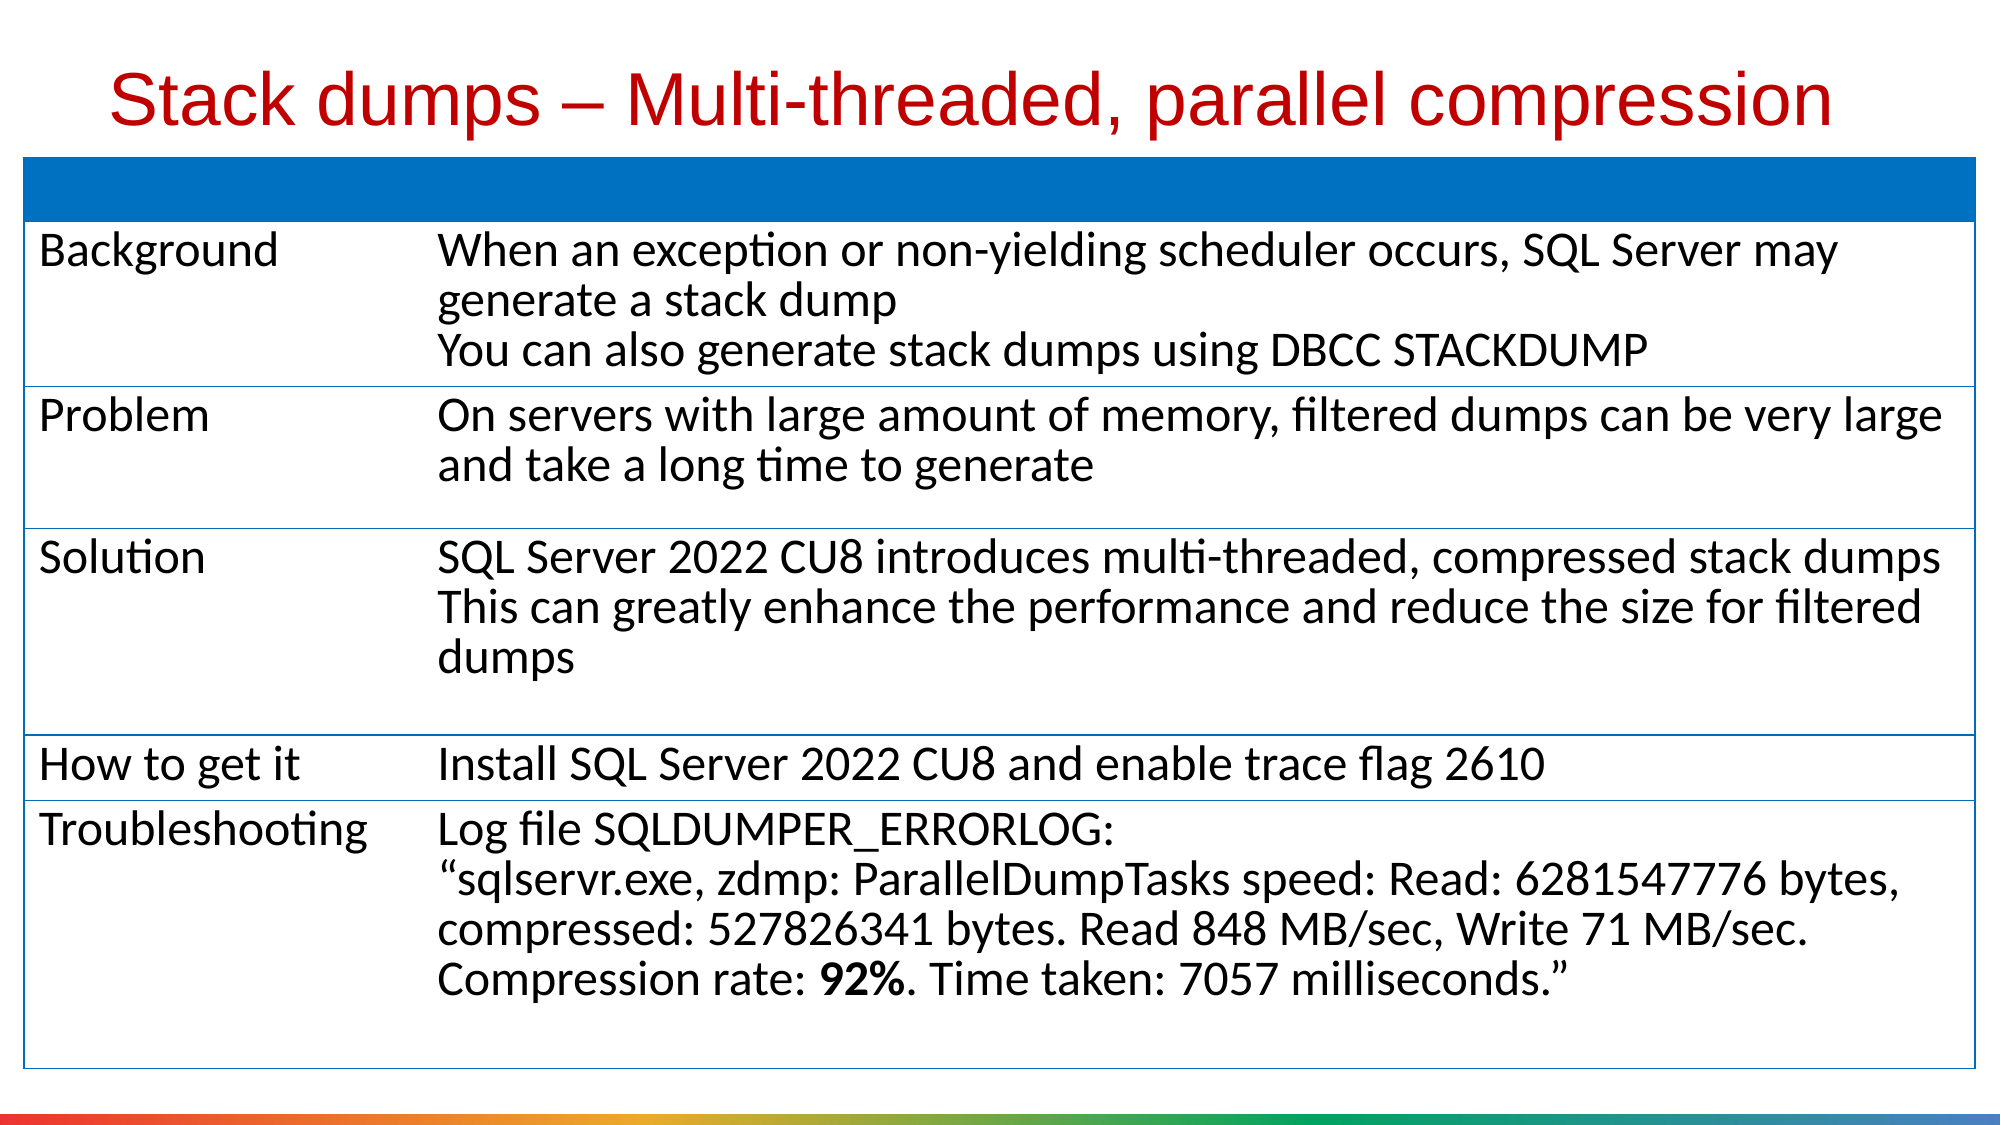

# Stack dumps – Multi-threaded, parallel compression
|  |  |
| --- | --- |
| Background | When an exception or non-yielding scheduler occurs, SQL Server may generate a stack dump You can also generate stack dumps using DBCC STACKDUMP |
| Problem | On servers with large amount of memory, filtered dumps can be very large and take a long time to generate |
| Solution | SQL Server 2022 CU8 introduces multi-threaded, compressed stack dumps This can greatly enhance the performance and reduce the size for filtered dumps |
| How to get it | Install SQL Server 2022 CU8 and enable trace flag 2610 |
| Troubleshooting | Log file SQLDUMPER\_ERRORLOG: “sqlservr.exe, zdmp: ParallelDumpTasks speed: Read: 6281547776 bytes, compressed: 527826341 bytes. Read 848 MB/sec, Write 71 MB/sec. Compression rate: 92%. Time taken: 7057 milliseconds.” |